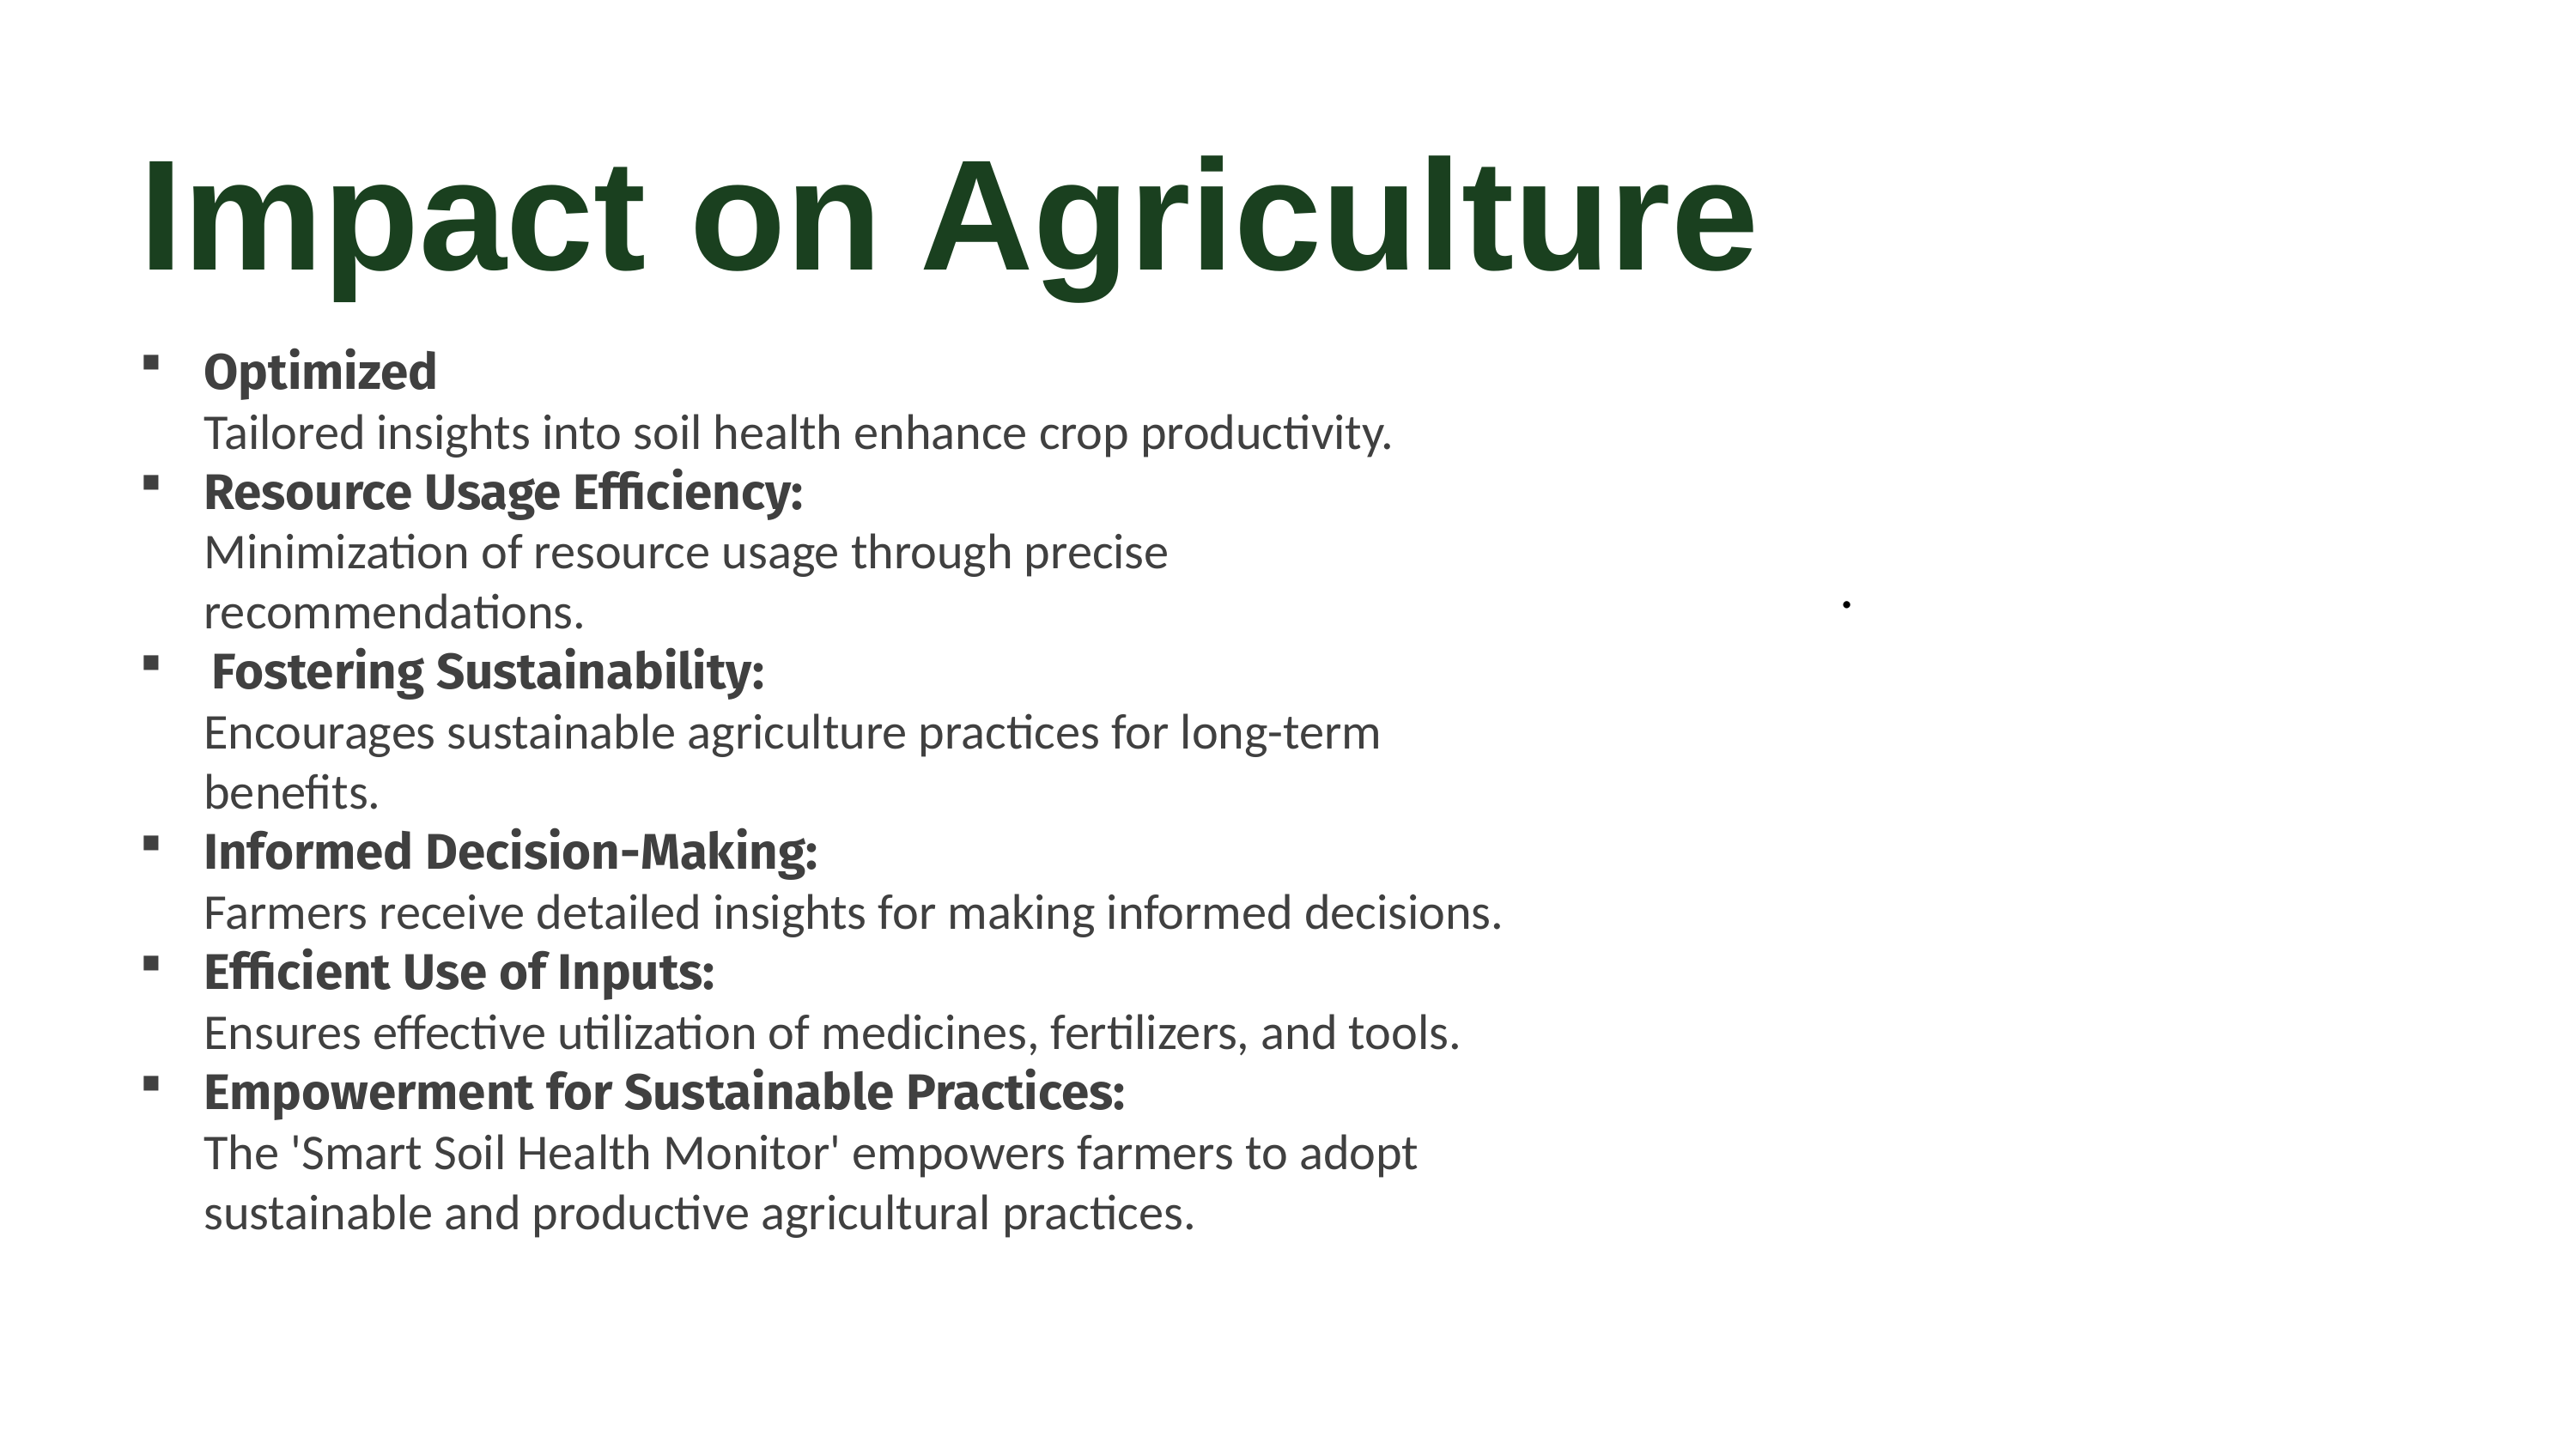

Impact on Agriculture
 It Gives
Optimized Crop Yield:
Tailored insights into soil health enhance crop productivity.
Resource Usage Efficiency:
Minimization of resource usage through precise recommendations.
Fostering Sustainability:
Encourages sustainable agriculture practices for long-term benefits.
Informed Decision-Making:
Farmers receive detailed insights for making informed decisions.
Efficient Use of Inputs:
Ensures effective utilization of medicines, fertilizers, and tools.
Empowerment for Sustainable Practices:
The 'Smart Soil Health Monitor' empowers farmers to adopt sustainable and productive agricultural practices.
Soil Description:
Capture a brief description of the soil's characteristics.
Crop Recommendations:
Receive instant recommendations on which crops are best suited for the analyzed soil.
Medicine and Fertilizer Suggestions:
Get specific suggestions for medicines and fertilizers based on the soil's composition and health.
Tool Recommendations:
Receive guidance on the most suitable tools for effective soil management.